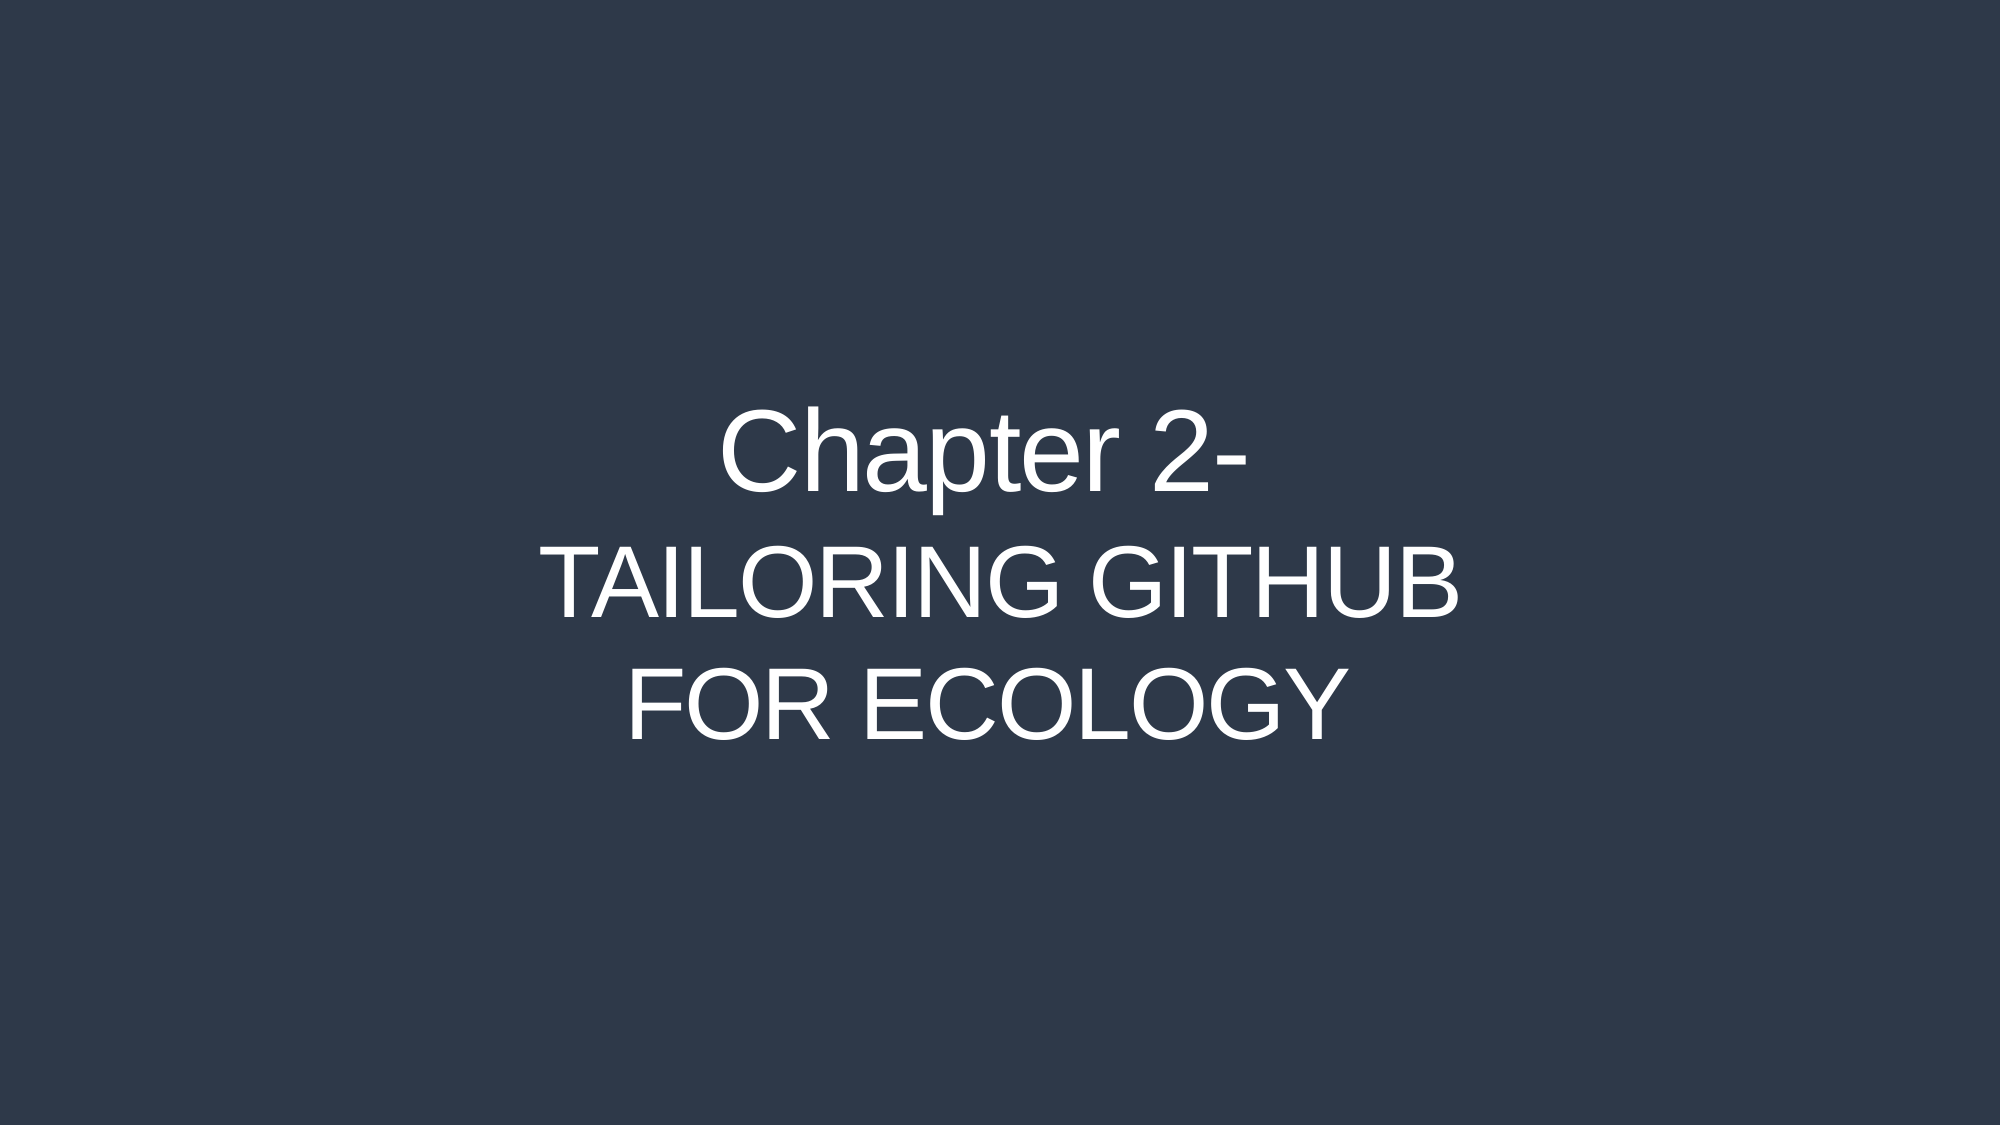

# Chapter 2- TAILORING GITHUB FOR ECOLOGY